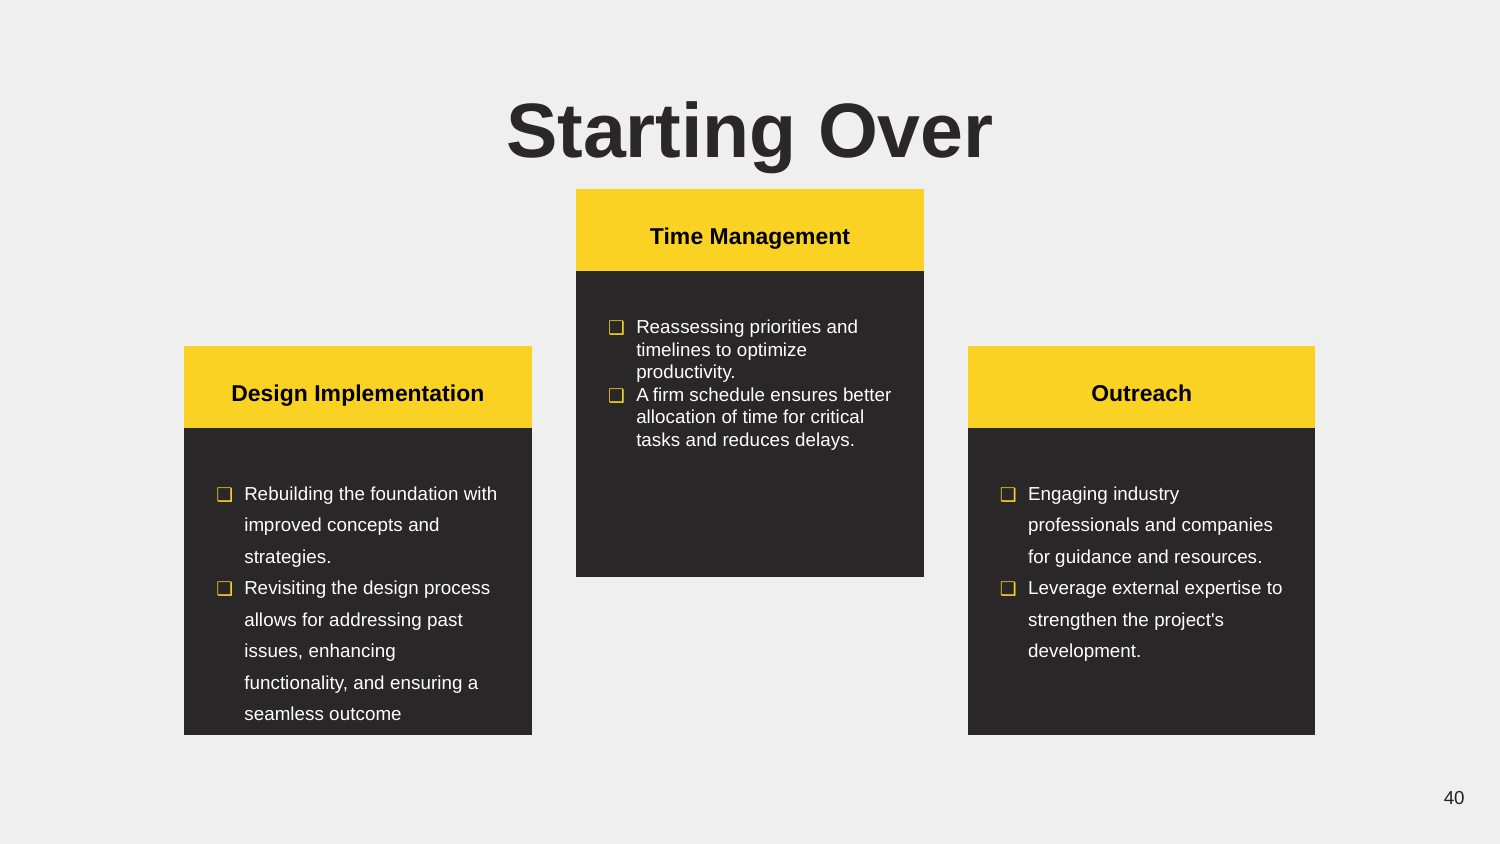

Starting Over

Time Management

Reassessing priorities and timelines to optimize productivity.
A firm schedule ensures better allocation of time for critical tasks and reduces delays.

Design Implementation
Outreach

Rebuilding the foundation with improved concepts and strategies.
Revisiting the design process allows for addressing past issues, enhancing functionality, and ensuring a seamless outcome
Engaging industry professionals and companies for guidance and resources.
Leverage external expertise to strengthen the project's development.
40